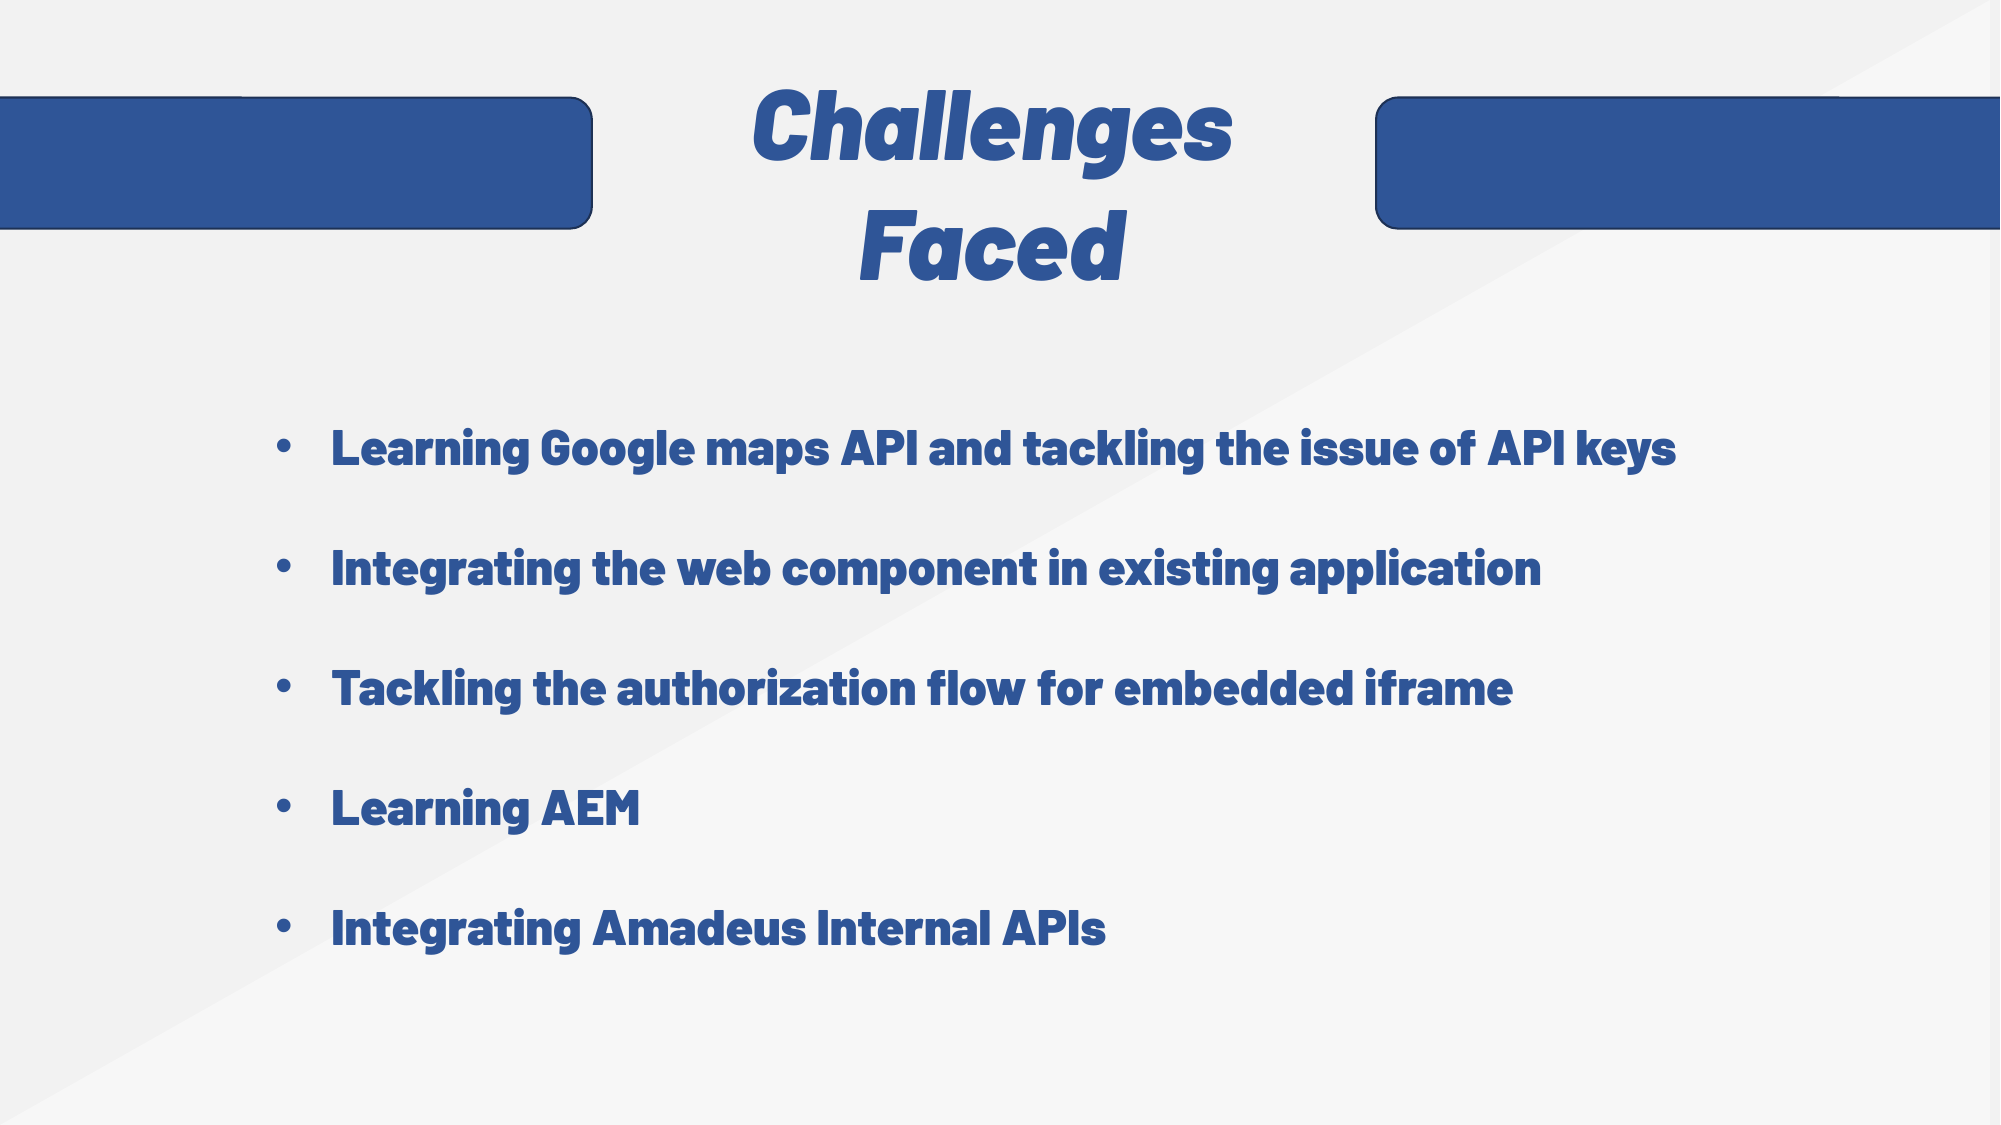

Challenges Faced

Learning Google maps API and tackling the issue of API keys

Integrating the web component in existing application

Tackling the authorization flow for embedded iframe

Learning AEM

Integrating Amadeus Internal APIs